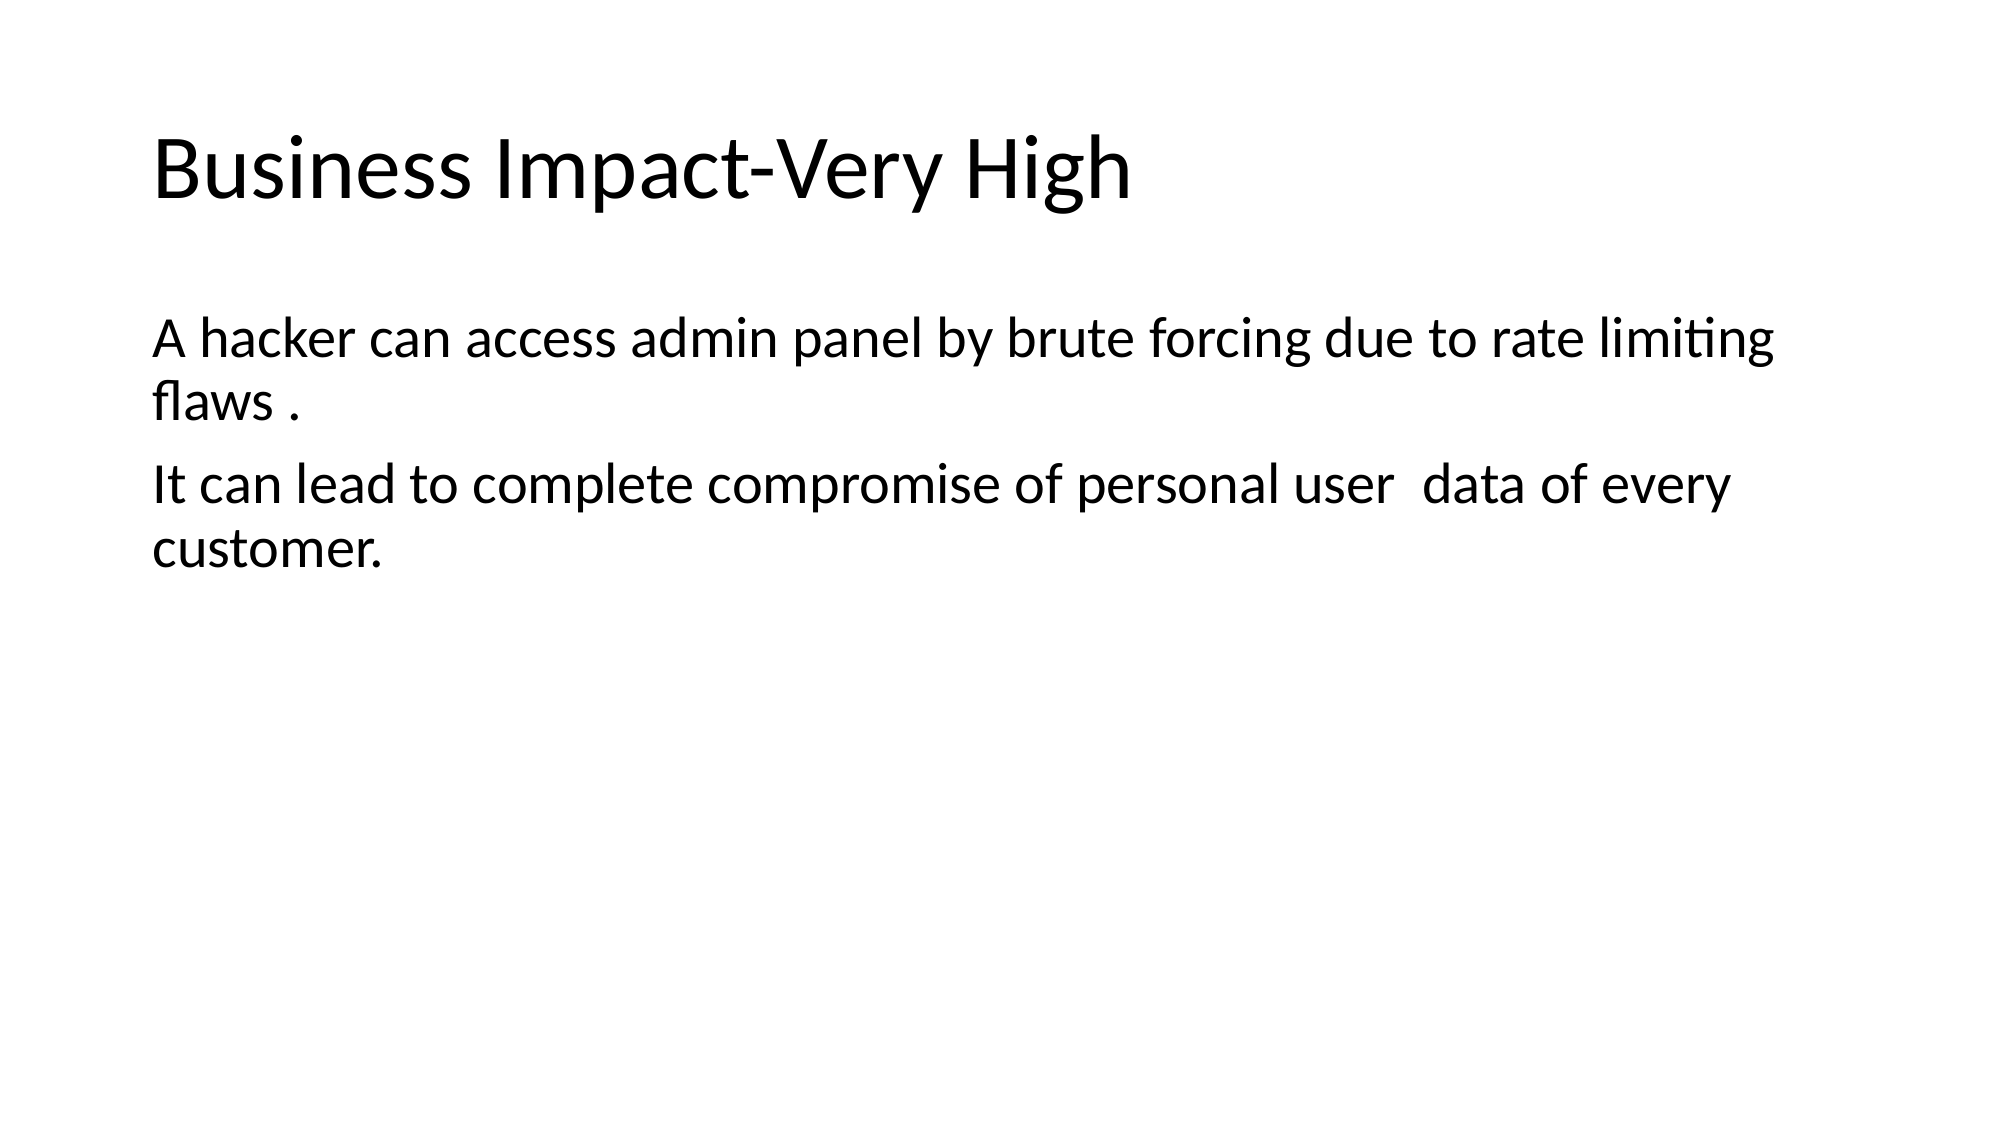

# Business Impact-Very High
A hacker can access admin panel by brute forcing due to rate limiting flaws .
It can lead to complete compromise of personal user  data of every customer.